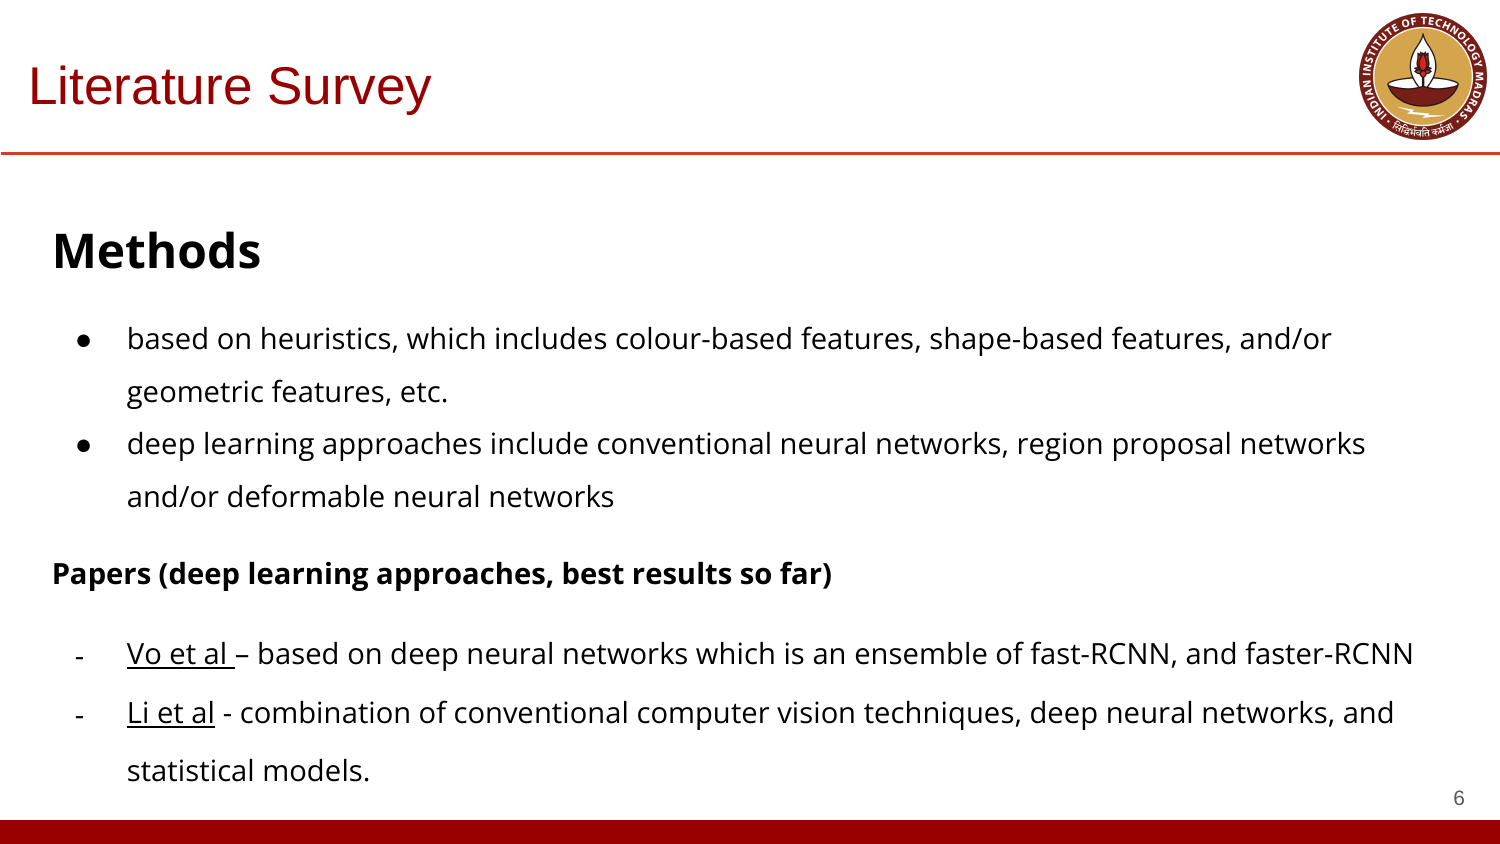

# Literature Survey
Methods
based on heuristics, which includes colour-based features, shape-based features, and/or geometric features, etc.
deep learning approaches include conventional neural networks, region proposal networks and/or deformable neural networks
Papers (deep learning approaches, best results so far)
Vo et al – based on deep neural networks which is an ensemble of fast-RCNN, and faster-RCNN
Li et al - combination of conventional computer vision techniques, deep neural networks, and statistical models.
6